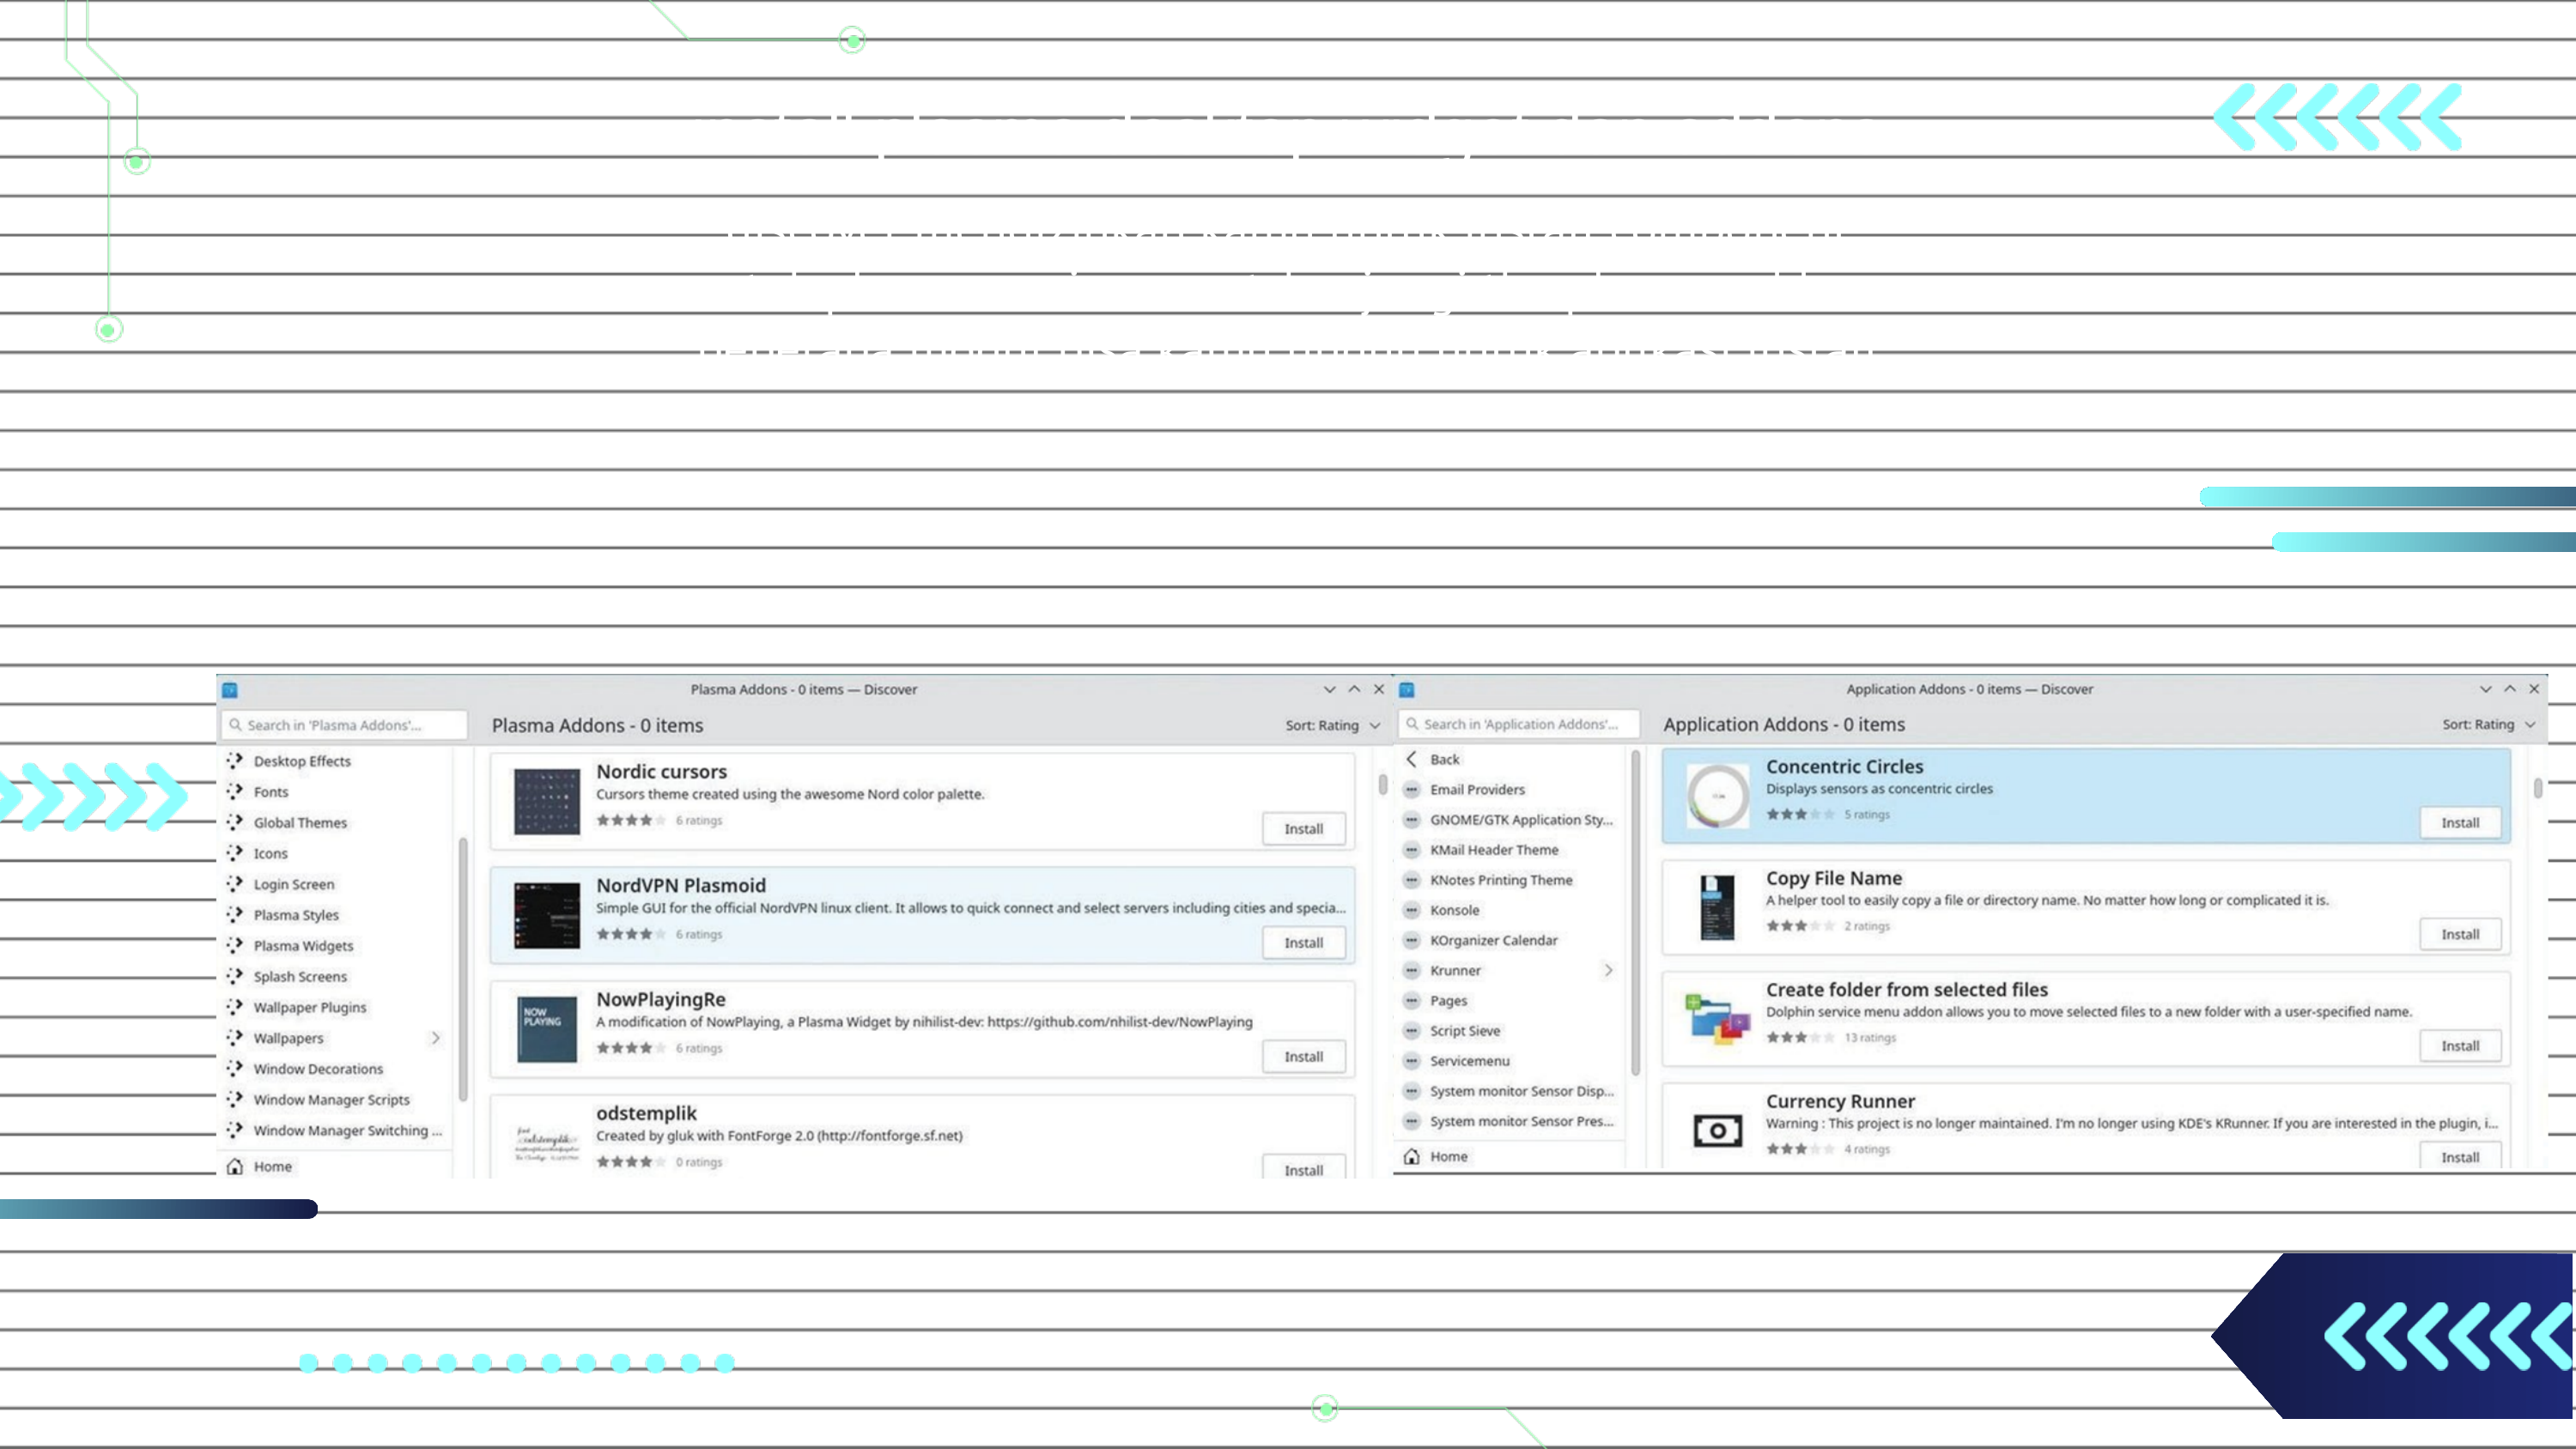

install plasma desktop widget dan addons

discover mengizinkan kamu untuk install component untuk plasma environment. kunjungi the plasma addons
beberapa modul bisa kamu unduh untuk aplikasi install